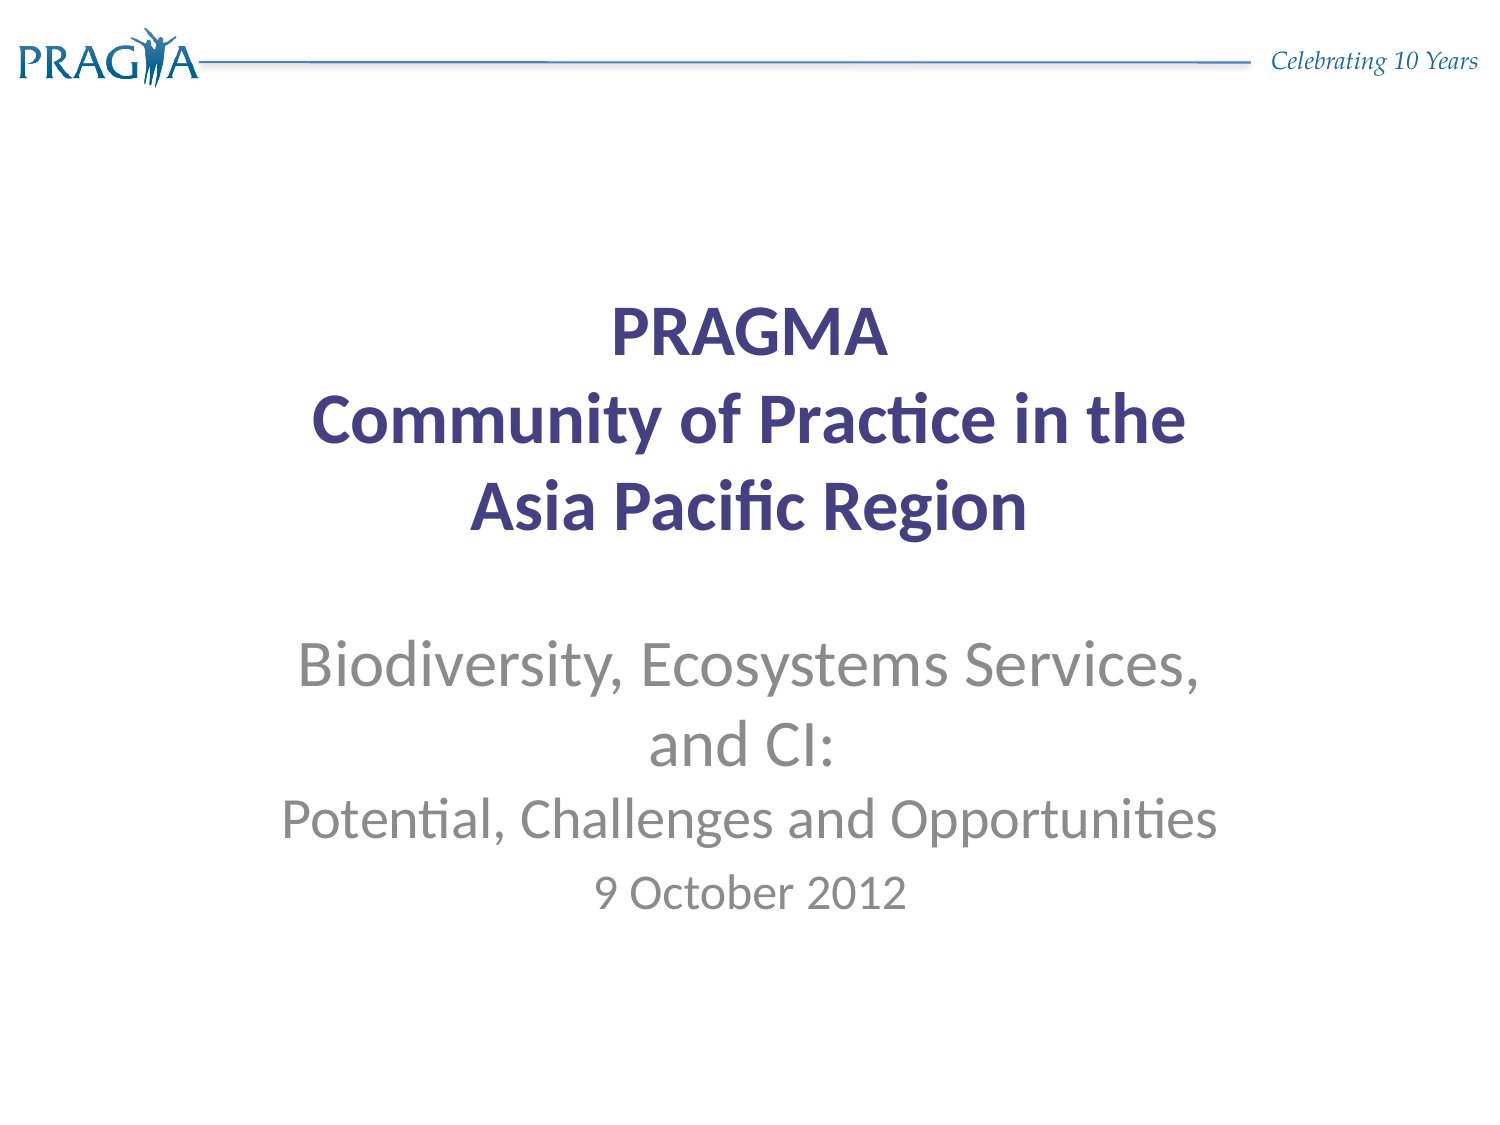

# PRAGMA Community of Practice in the Asia Pacific Region
Biodiversity, Ecosystems Services, and CI:
Potential, Challenges and Opportunities
9 October 2012